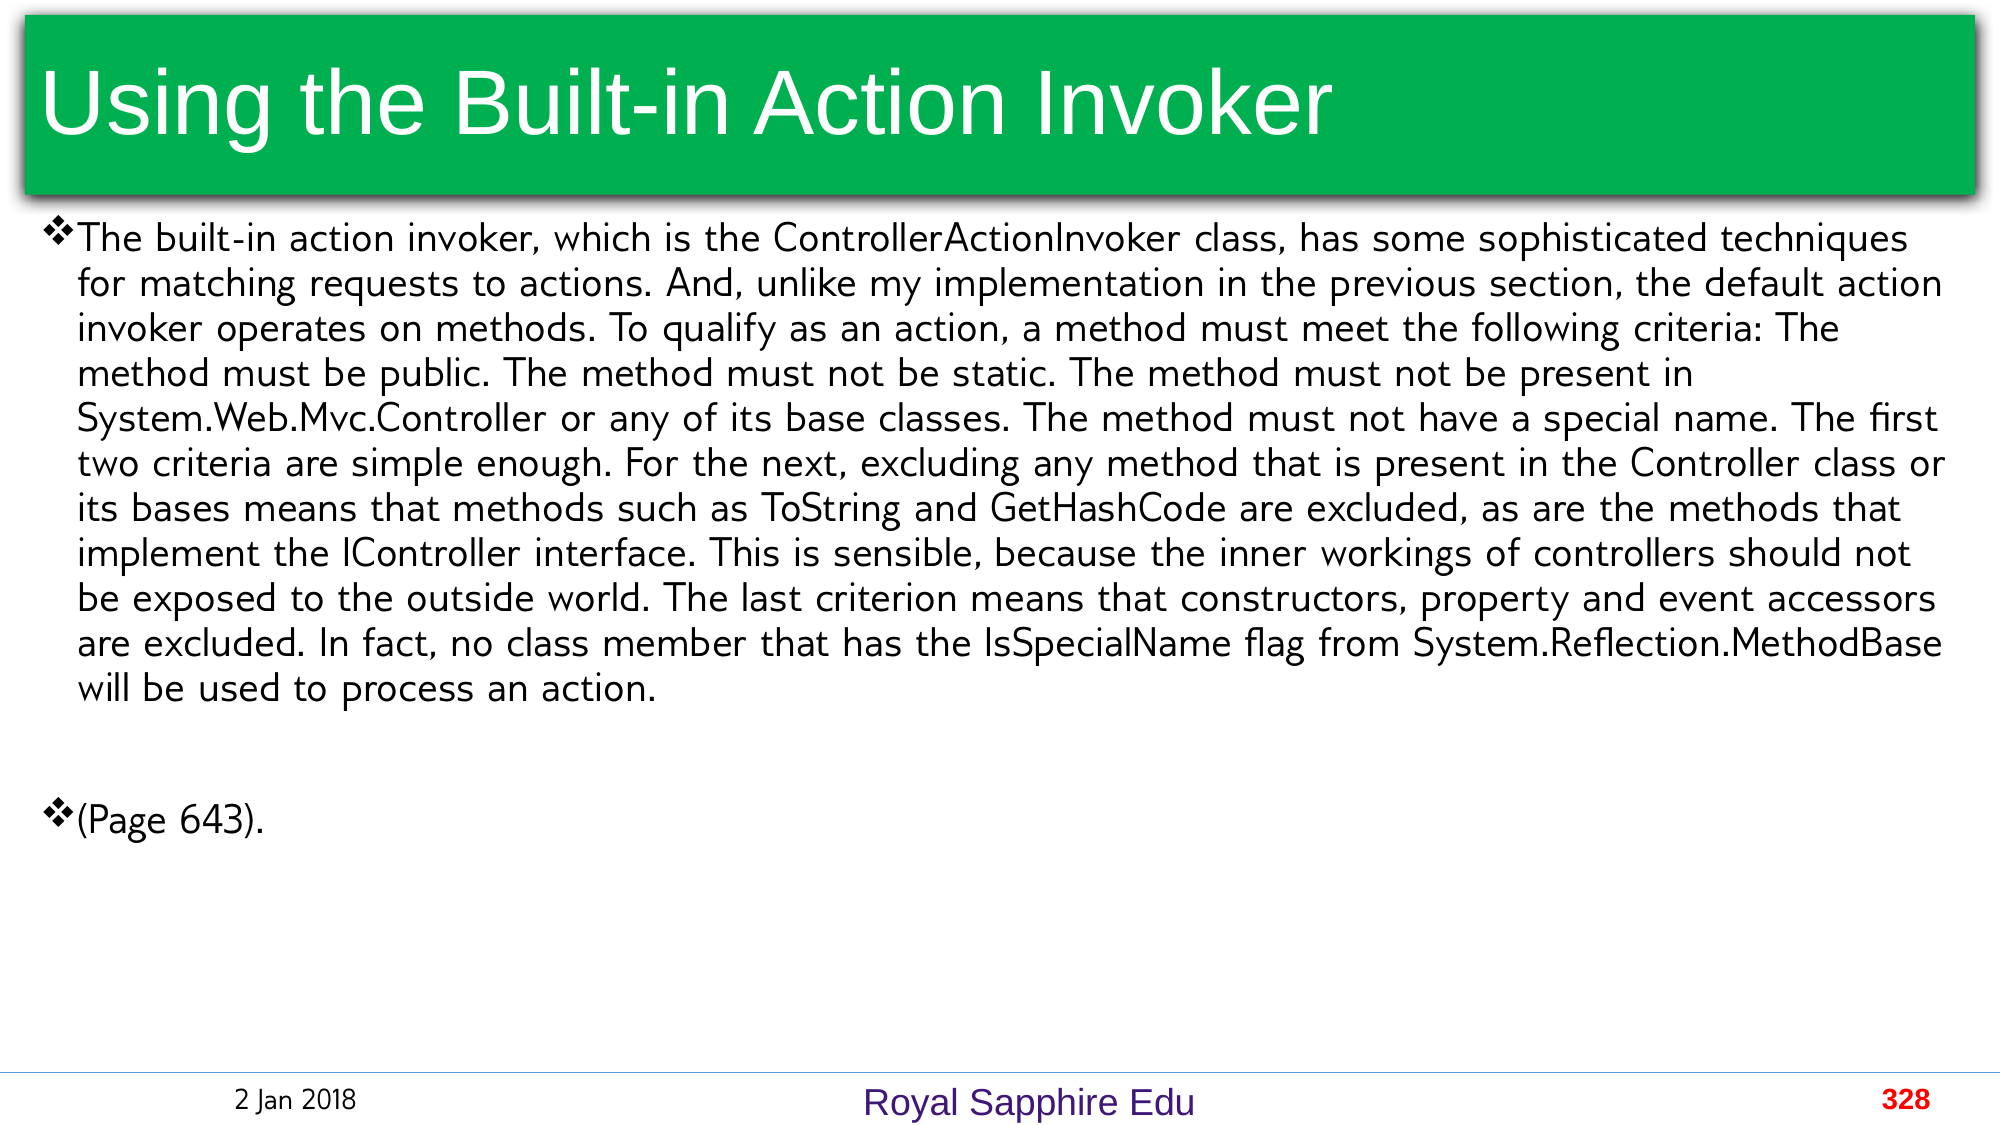

# Using the Built-in Action Invoker
The built-in action invoker, which is the ControllerActionInvoker class, has some sophisticated techniques for matching requests to actions. And, unlike my implementation in the previous section, the default action invoker operates on methods. To qualify as an action, a method must meet the following criteria: The method must be public. The method must not be static. The method must not be present in System.Web.Mvc.Controller or any of its base classes. The method must not have a special name. The first two criteria are simple enough. For the next, excluding any method that is present in the Controller class or its bases means that methods such as ToString and GetHashCode are excluded, as are the methods that implement the IController interface. This is sensible, because the inner workings of controllers should not be exposed to the outside world. The last criterion means that constructors, property and event accessors are excluded. In fact, no class member that has the IsSpecialName flag from System.Reflection.MethodBase will be used to process an action.

(Page 643).
2 Jan 2018
328